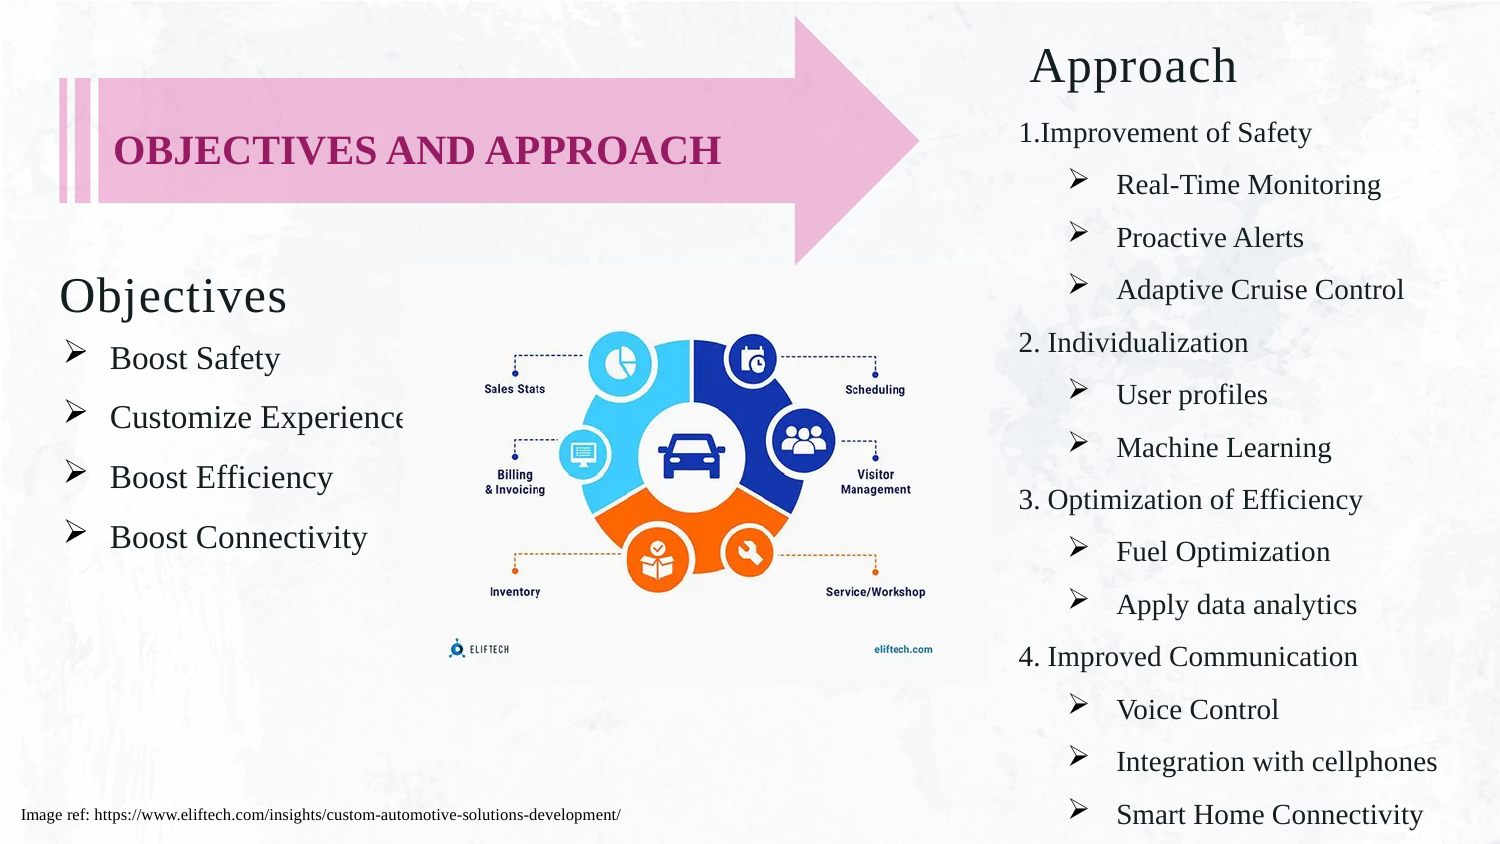

Approach

OBJECTIVES AND APPROACH

1.Improvement of Safety
Real-Time Monitoring
Proactive Alerts
Adaptive Cruise Control
2. Individualization
User profiles
Machine Learning
3. Optimization of Efficiency
Fuel Optimization
Apply data analytics
4. Improved Communication
Voice Control
Integration with cellphones
Smart Home Connectivity
Objectives

Boost Safety
Customize Experience
Boost Efficiency
Boost Connectivity

Image ref: https://www.eliftech.com/insights/custom-automotive-solutions-development/